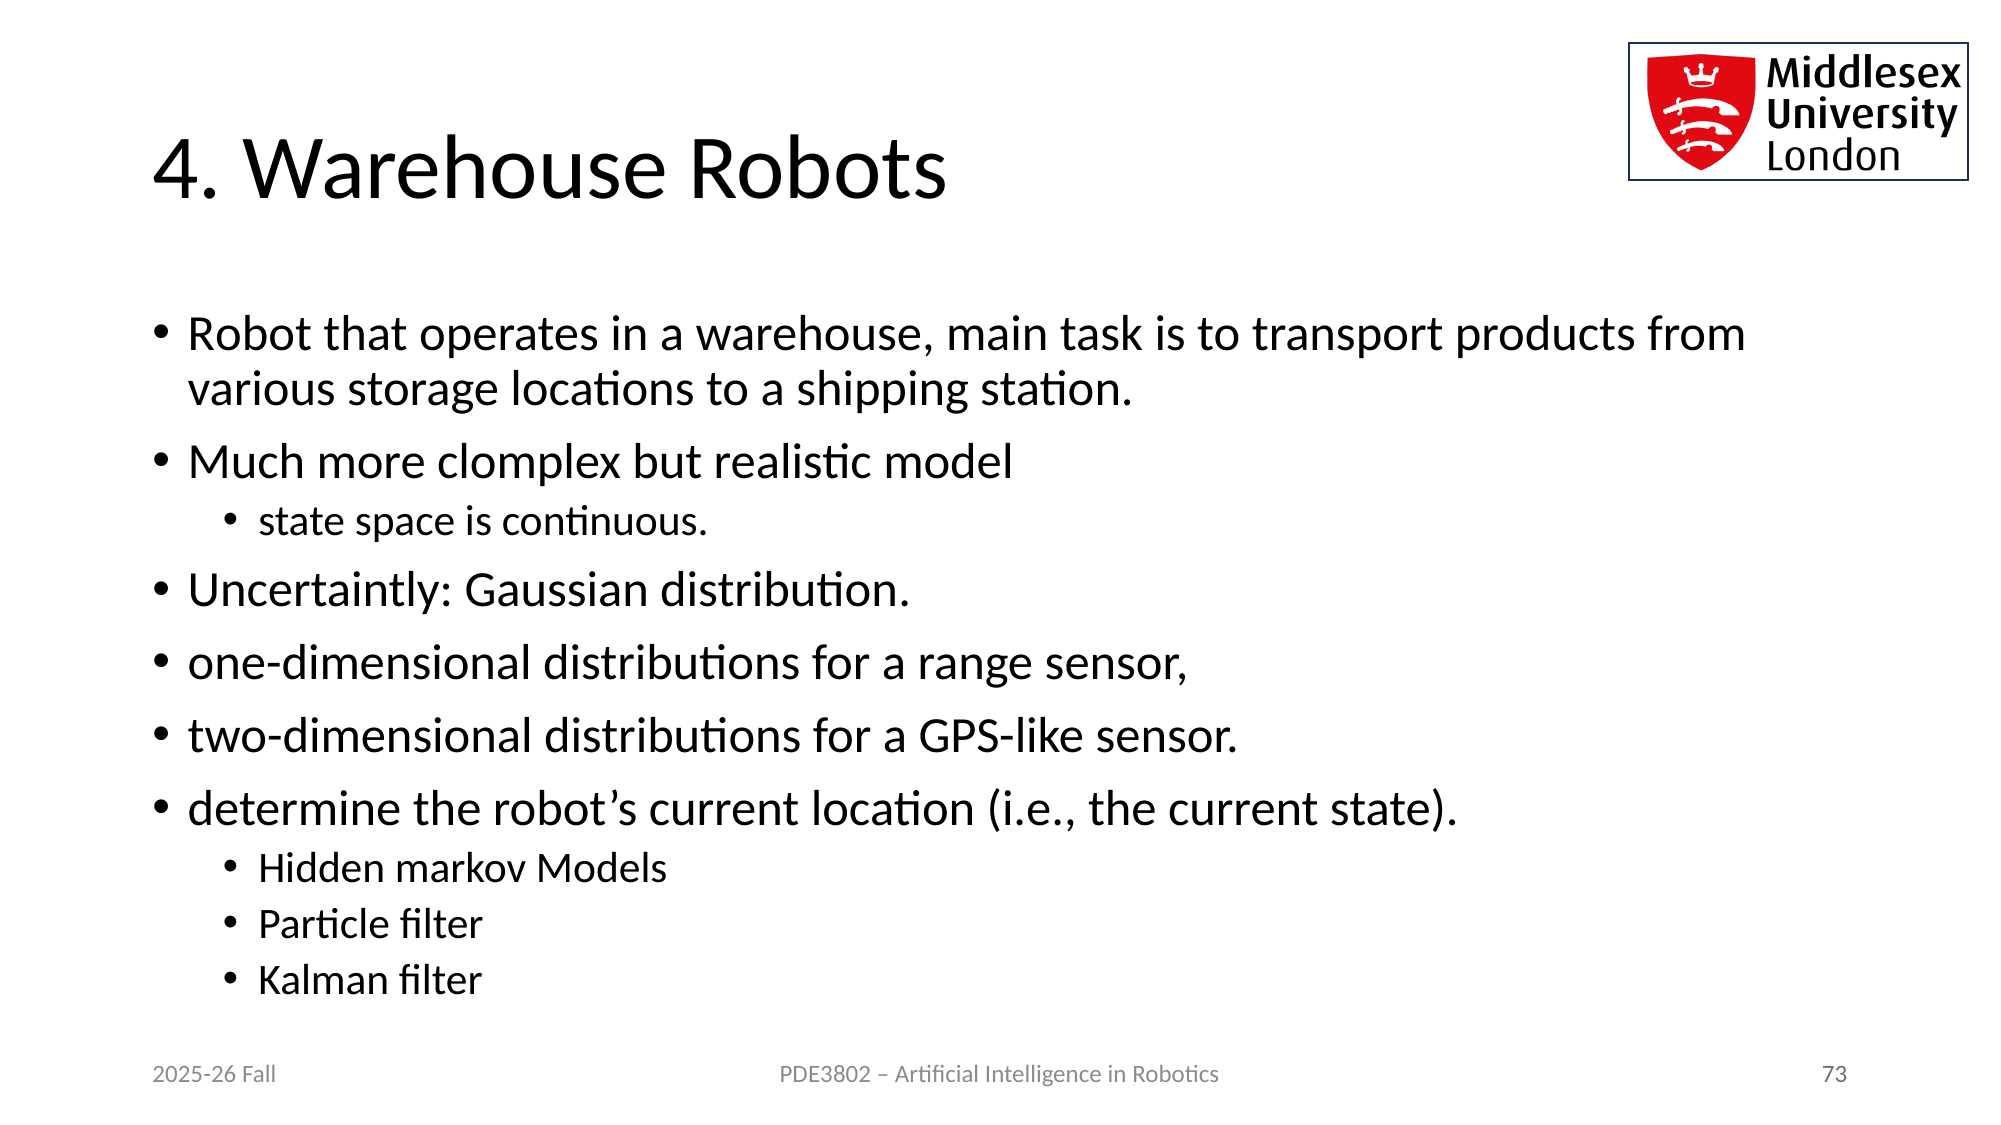

# 4. Warehouse Robots
Robot that operates in a warehouse, main task is to transport products from various storage locations to a shipping station.
Much more clomplex but realistic model
state space is continuous.
Uncertaintly: Gaussian distribution.
one-dimensional distributions for a range sensor,
two-dimensional distributions for a GPS-like sensor.
determine the robot’s current location (i.e., the current state).
Hidden markov Models
Particle filter
Kalman filter
2025-26 Fall
 73
PDE3802 – Artificial Intelligence in Robotics